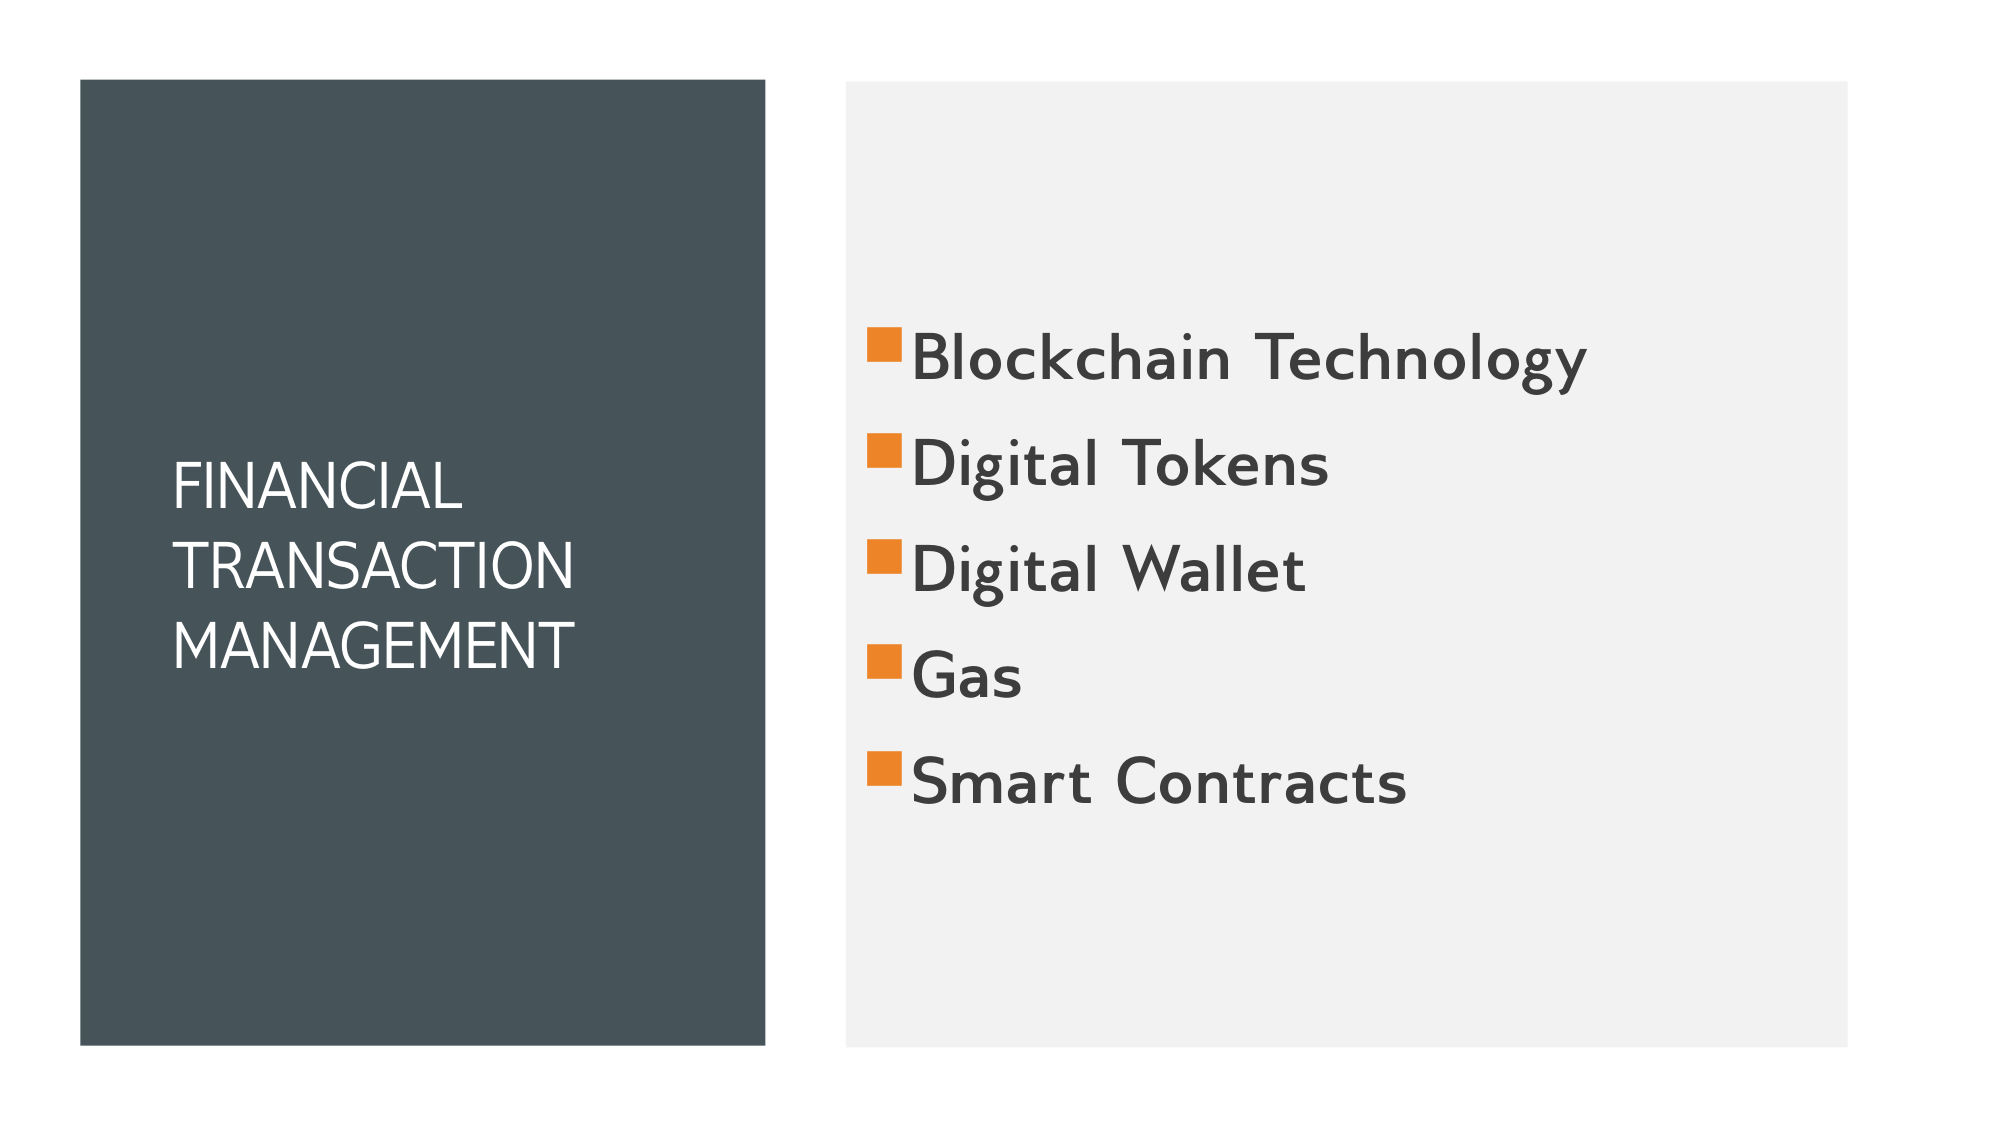

Blockchain Technology
Digital Tokens
Digital Wallet
Gas
Smart Contracts

# Financial transaction management
TEAM 1: Dealerless Deals  // Smart Contracts with a Push Button
11